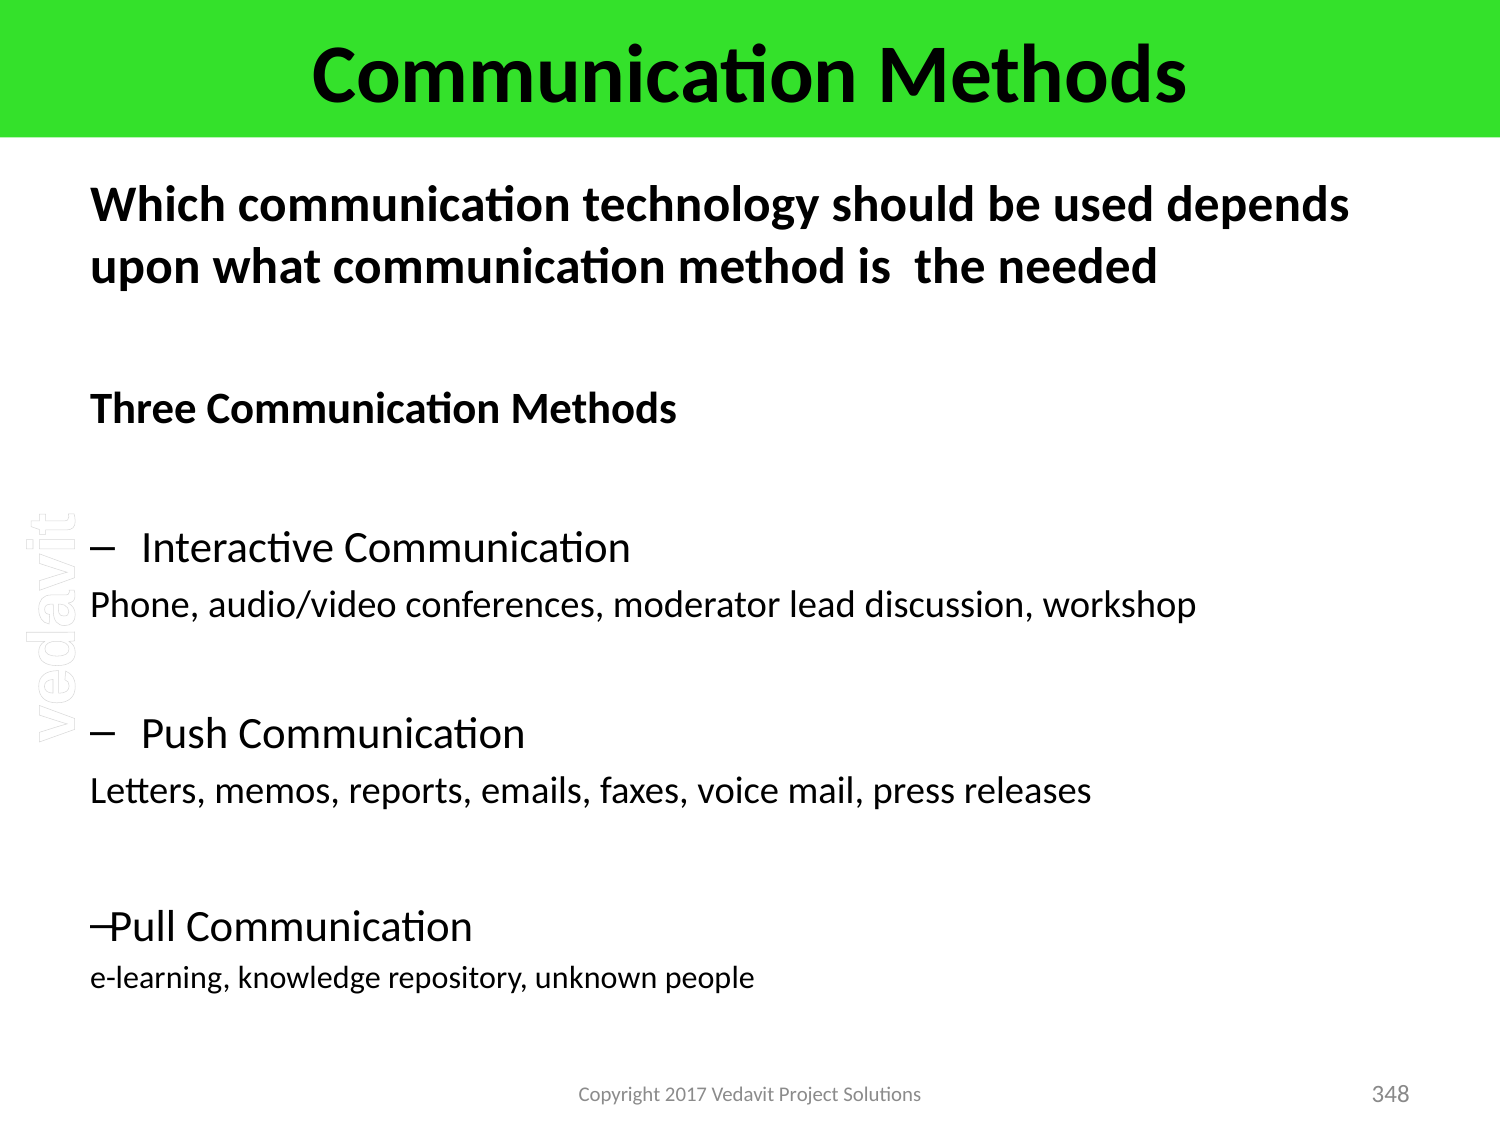

# Communication Methods
Which communication technology should be used depends upon what communication method is  the needed

Three Communication Methods

Interactive Communication
Phone, audio/video conferences, moderator lead discussion, workshop

Push Communication
Letters, memos, reports, emails, faxes, voice mail, press releases

Pull Communication
e-learning, knowledge repository, unknown people

Copyright 2017 Vedavit Project Solutions
348